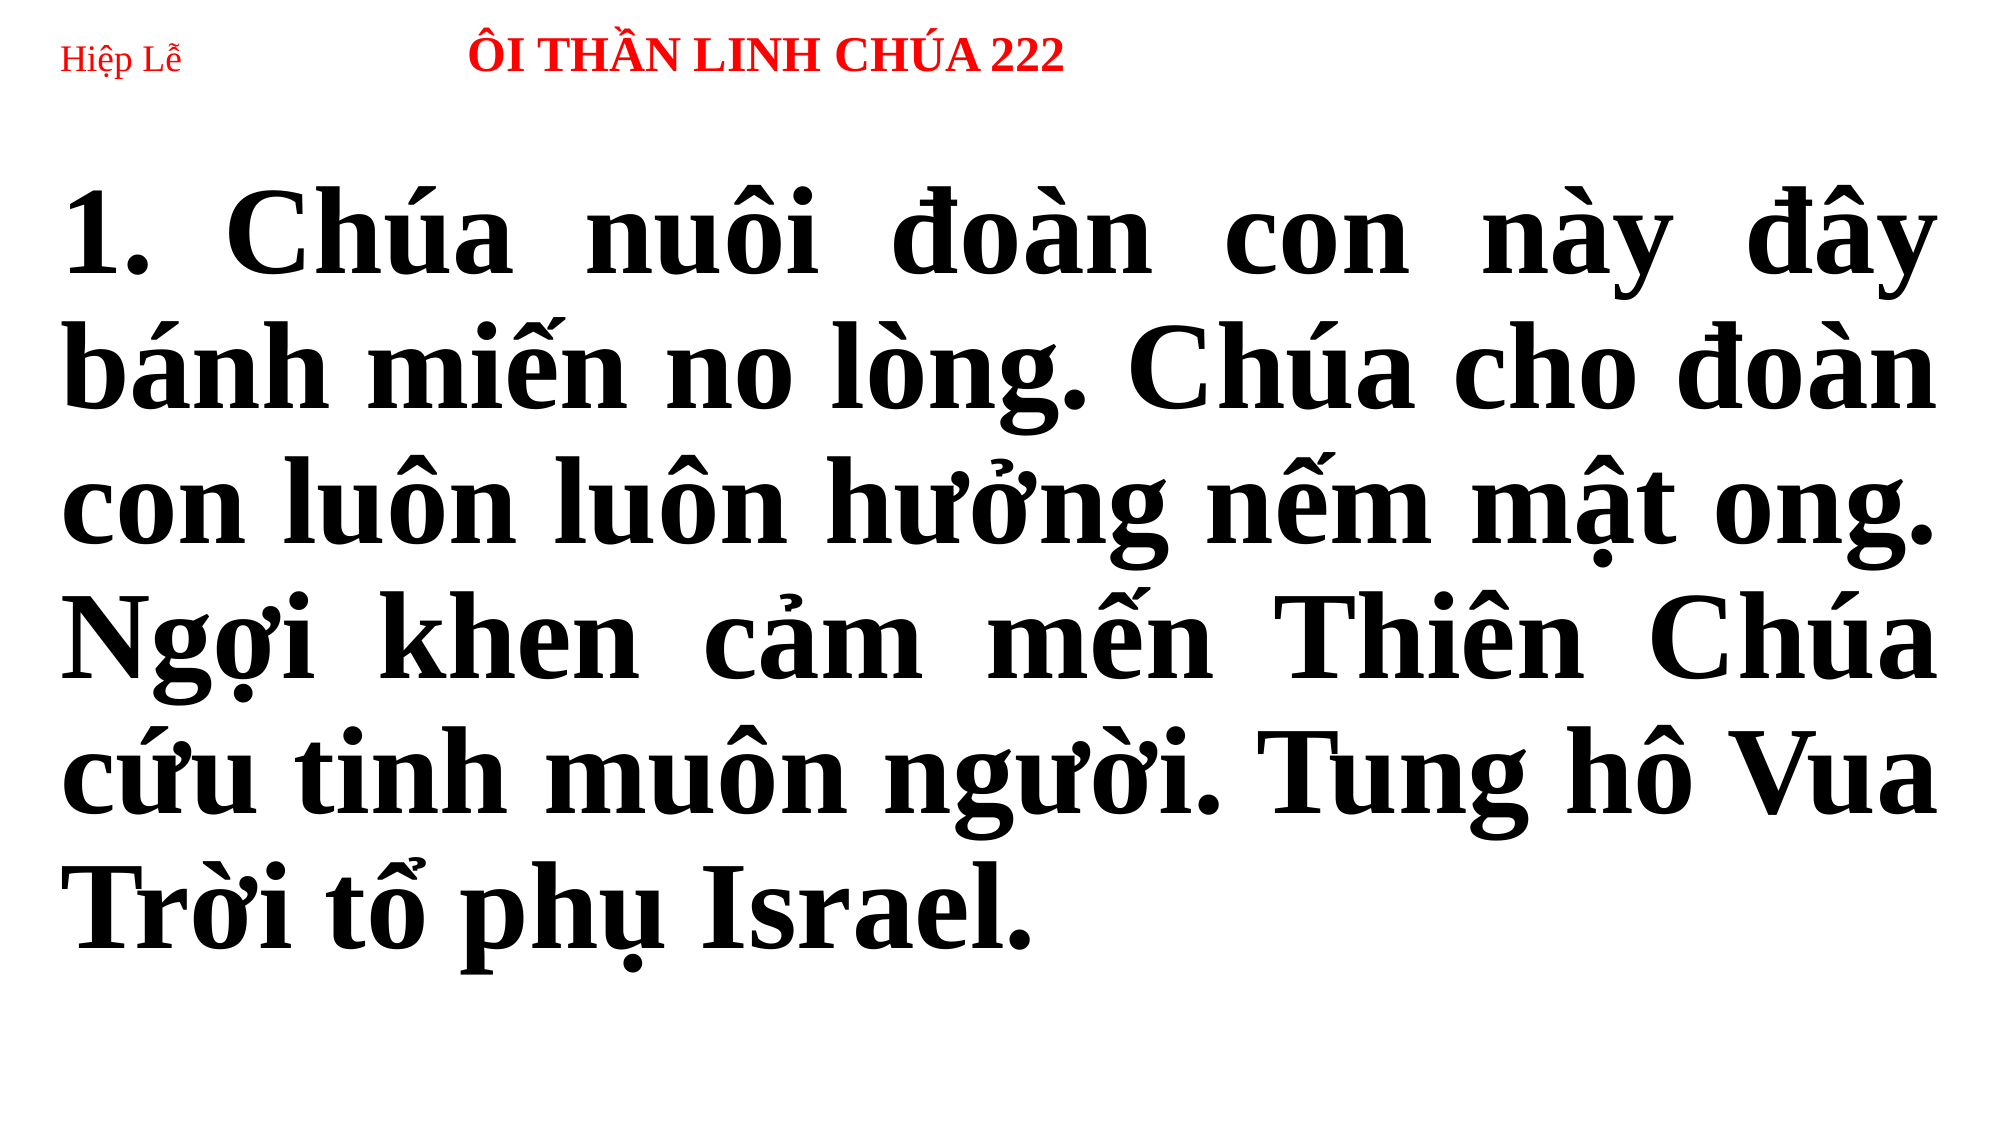

# Hiệp Lễ                              ÔI THẦN LINH CHÚA 222
1. Chúa nuôi đoàn con này đây bánh miến no lòng. Chúa cho đoàn con luôn luôn hưởng nếm mật ong. Ngợi khen cảm mến Thiên Chúa cứu tinh muôn người. Tung hô Vua Trời tổ phụ Israel.